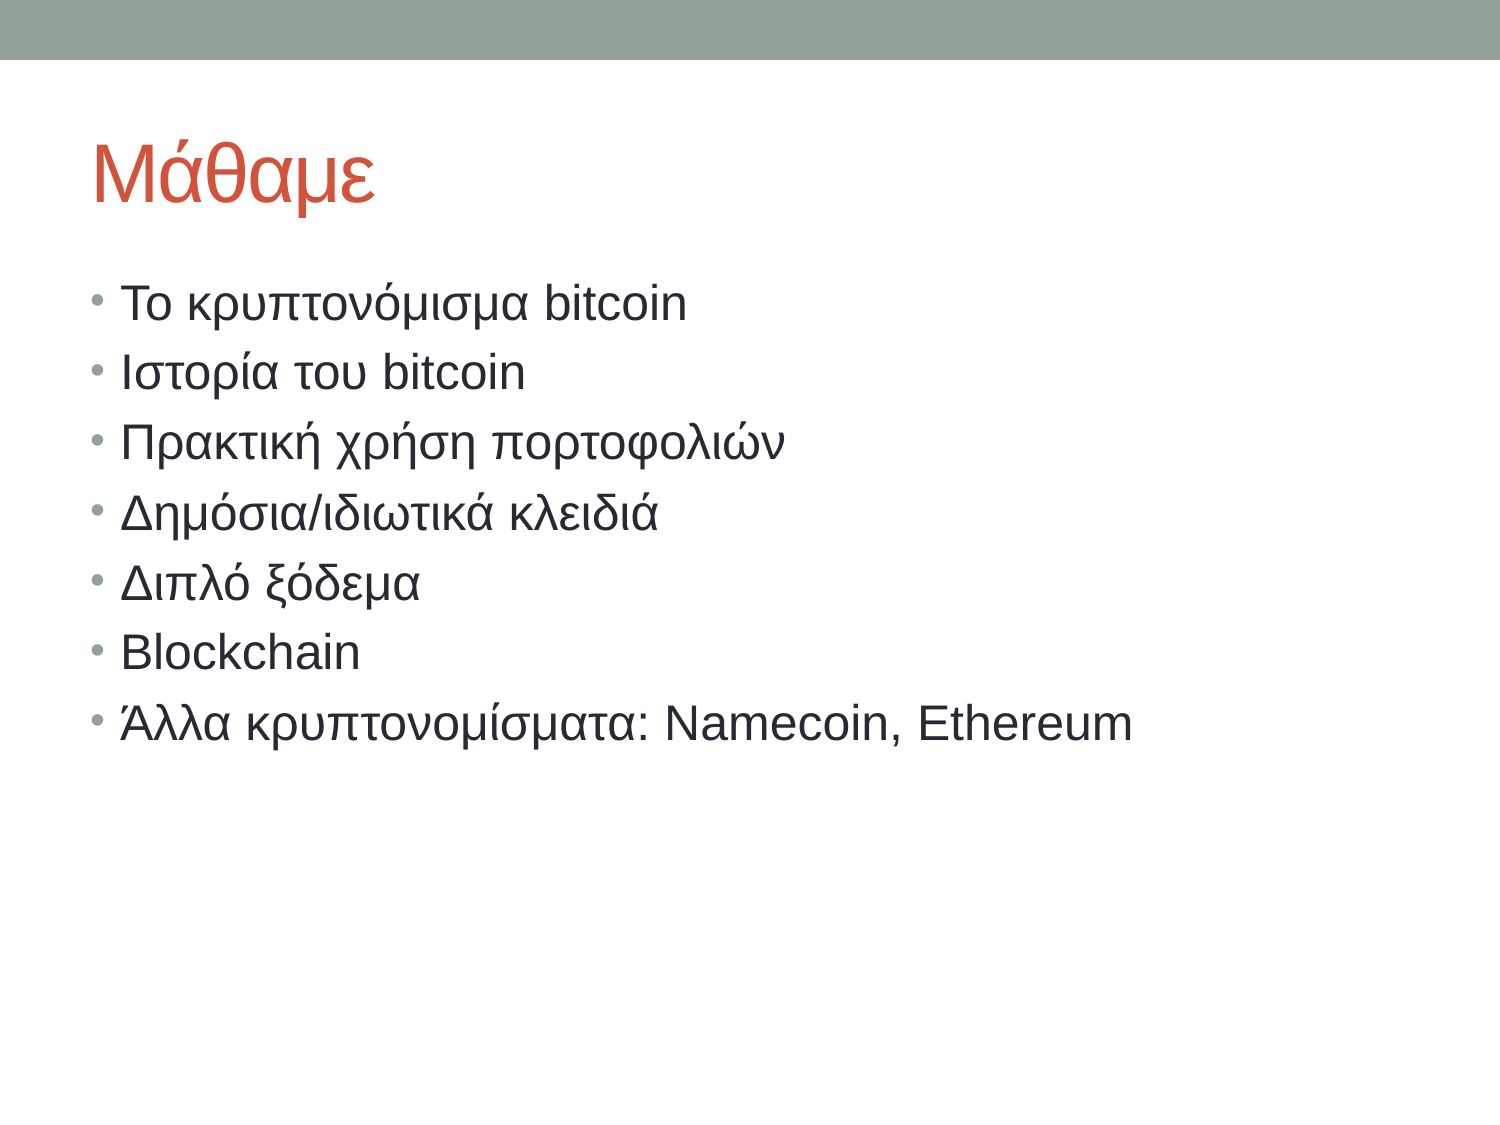

# Μάθαμε
Το κρυπτονόμισμα bitcoin
Ιστορία του bitcoin
Πρακτική χρήση πορτοφολιών
Δημόσια/ιδιωτικά κλειδιά
Διπλό ξόδεμα
Blockchain
Άλλα κρυπτονομίσματα: Namecoin, Ethereum